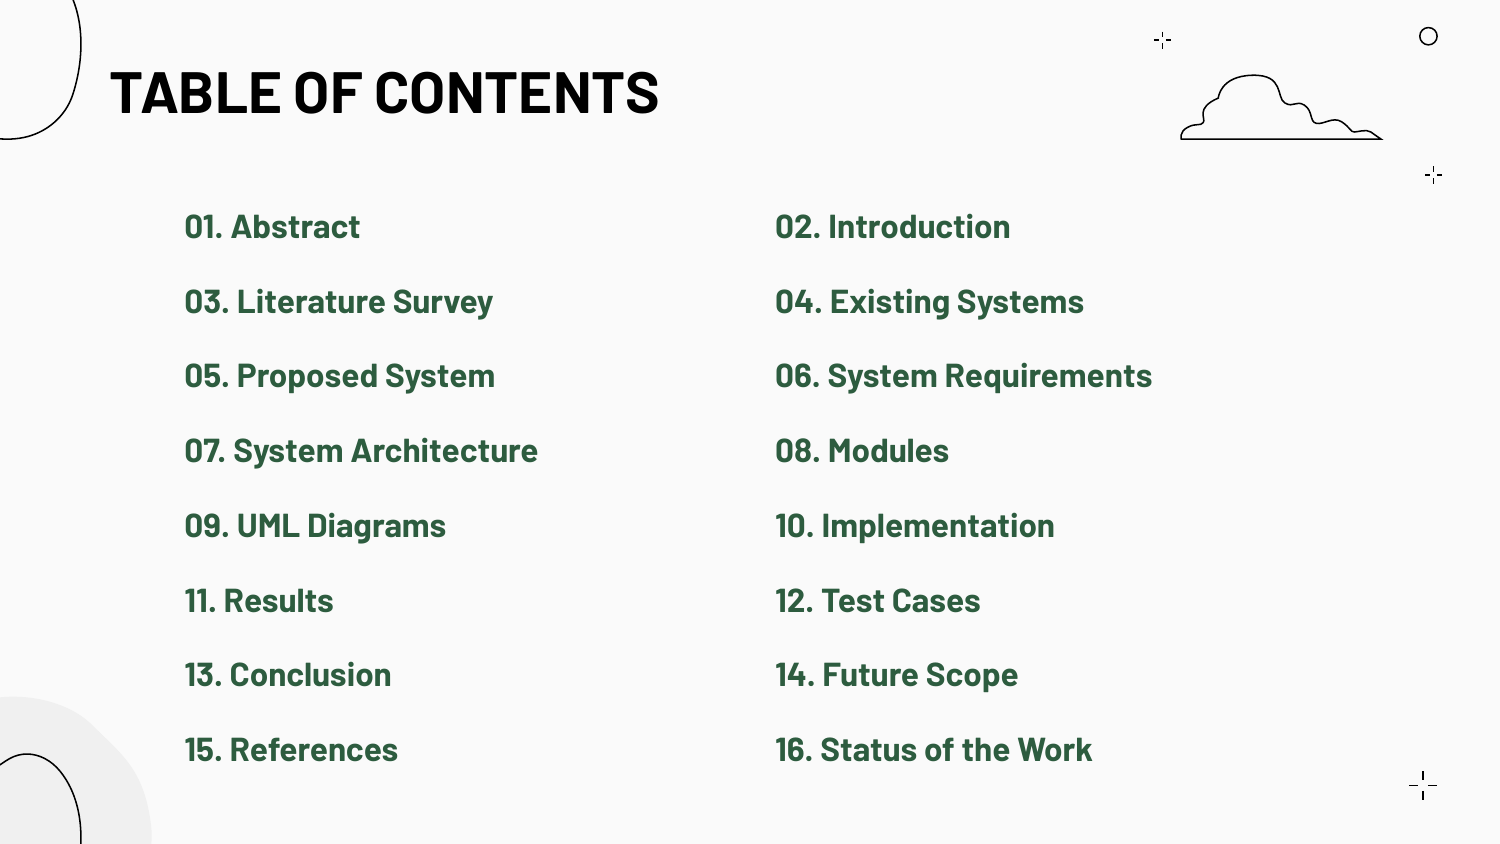

# TABLE OF CONTENTS
| 01. Abstract | 02. Introduction |
| --- | --- |
| 03. Literature Survey | 04. Existing Systems |
| 05. Proposed System | 06. System Requirements |
| 07. System Architecture | 08. Modules |
| 09. UML Diagrams | 10. Implementation |
| 11. Results | 12. Test Cases |
| 13. Conclusion | 14. Future Scope |
| 15. References | 16. Status of the Work |